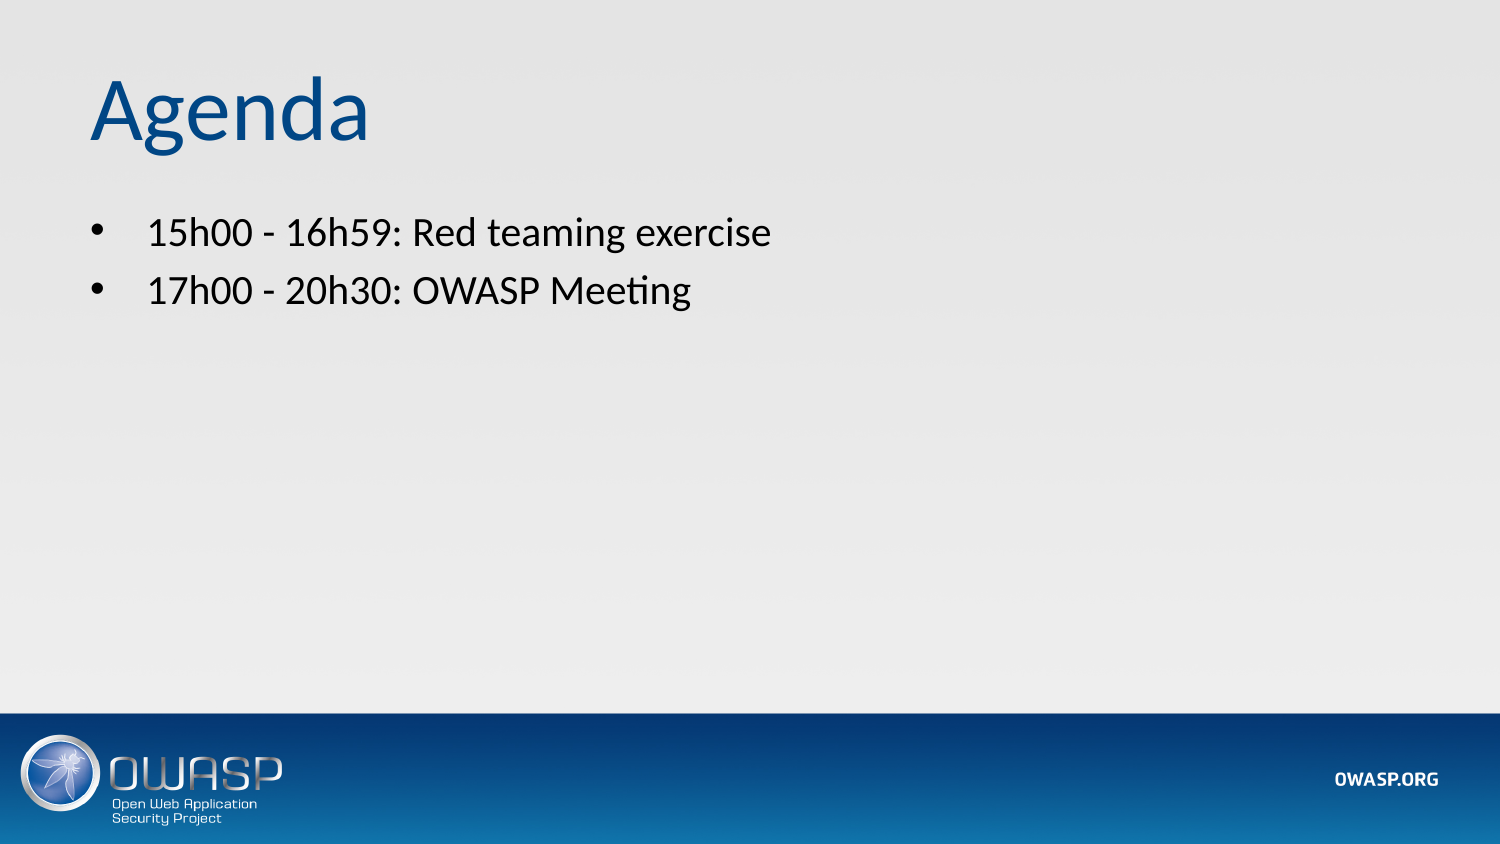

# Agenda
15h00 - 16h59: Red teaming exercise
17h00 - 20h30: OWASP Meeting